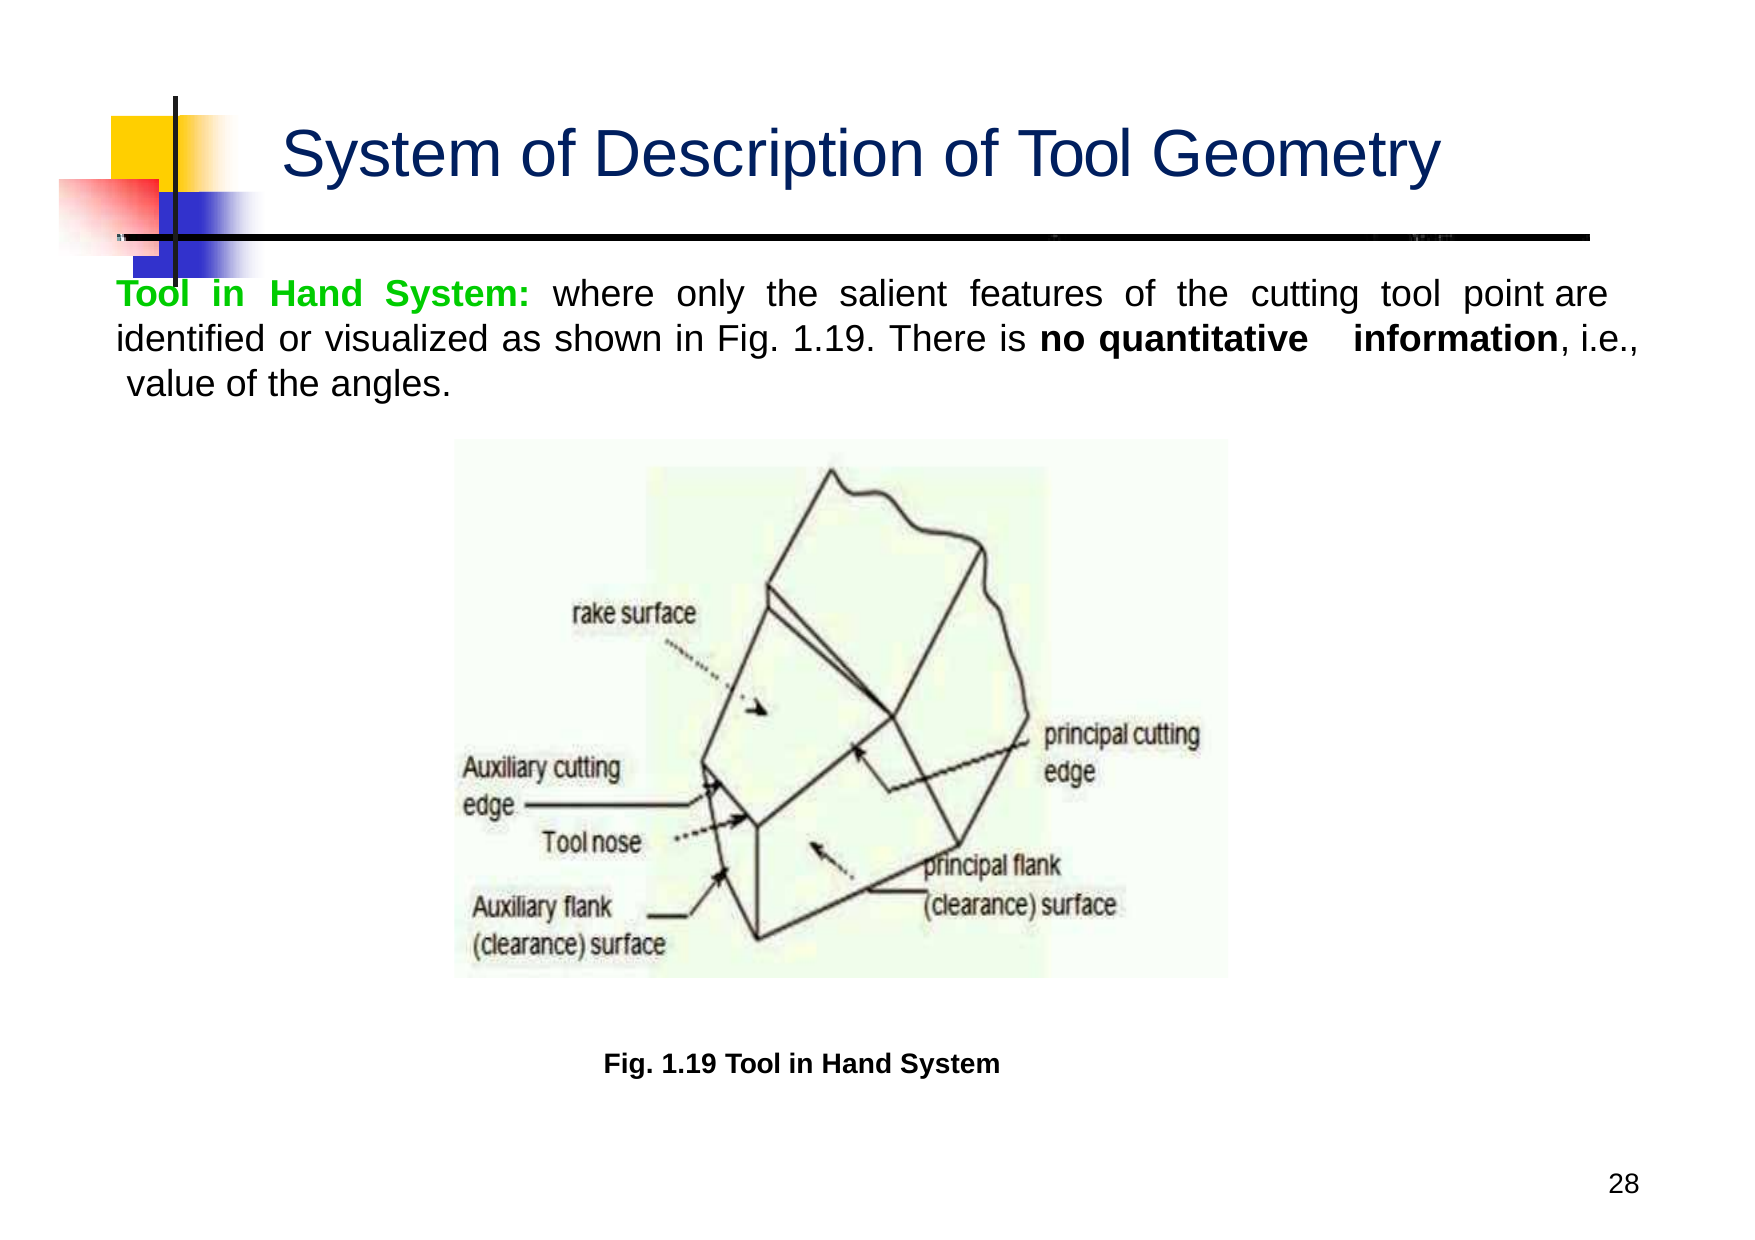

# System of Description of Tool Geometry
Tool  in	Hand	System:	where	only  the  salient	features  of the	cutting  tool	point are  identified or visualized as shown in Fig. 1.19. There is no quantitative	information, i.e.,  value of the angles.

Fig. 1.19 Tool in Hand System
28